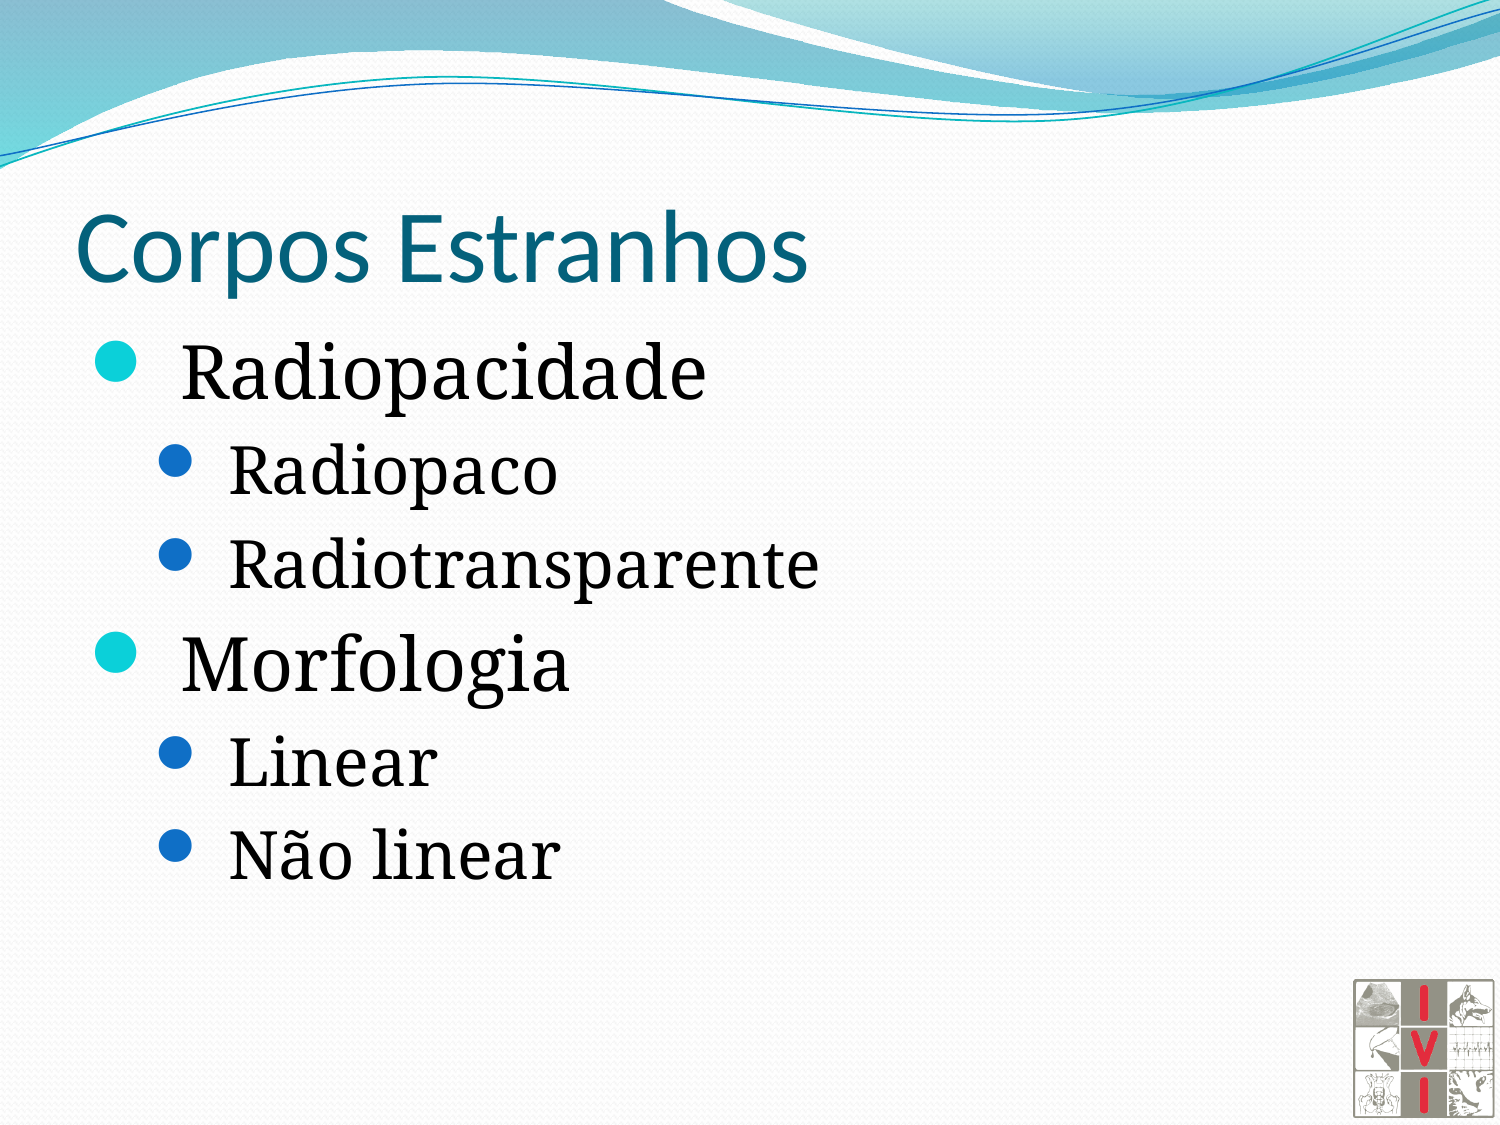

# Corpos Estranhos
 Radiopacidade
 Radiopaco
 Radiotransparente
 Morfologia
 Linear
 Não linear